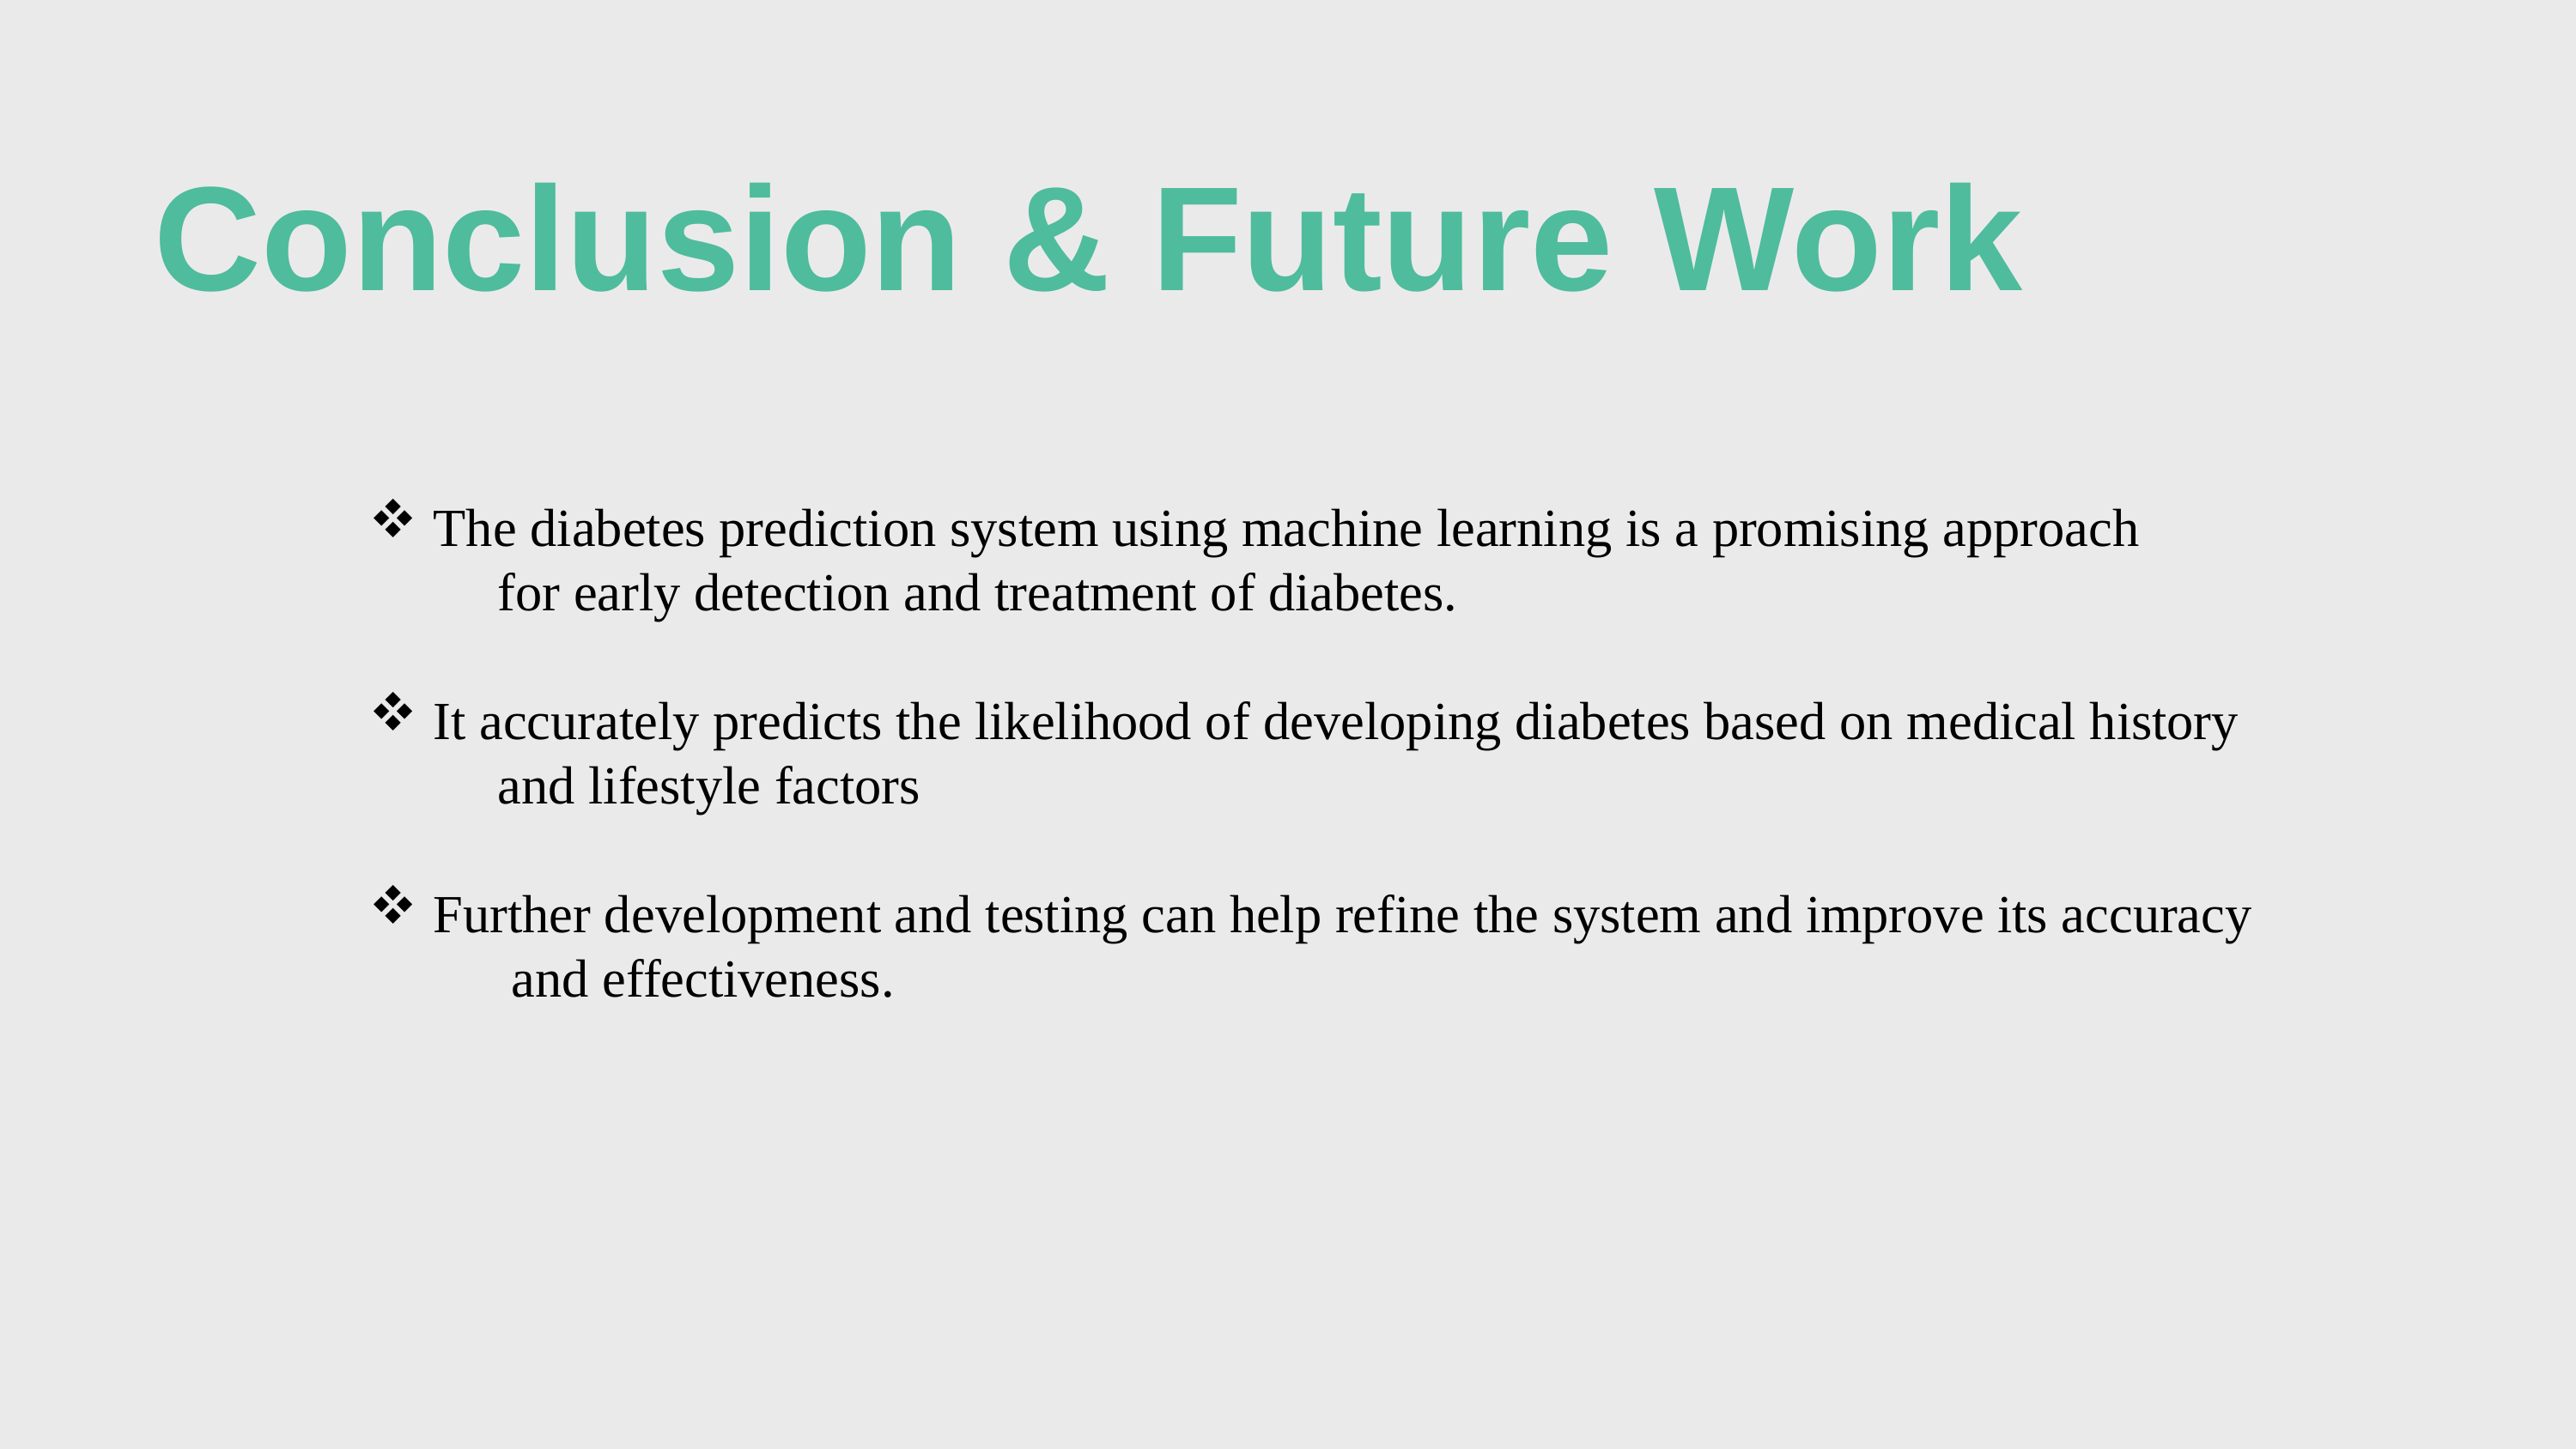

Conclusion & Future Work
The diabetes prediction system using machine learning is a promising approach
	for early detection and treatment of diabetes.

It accurately predicts the likelihood of developing diabetes based on medical history
	and lifestyle factors

Further development and testing can help refine the system and improve its accuracy
	 and effectiveness.